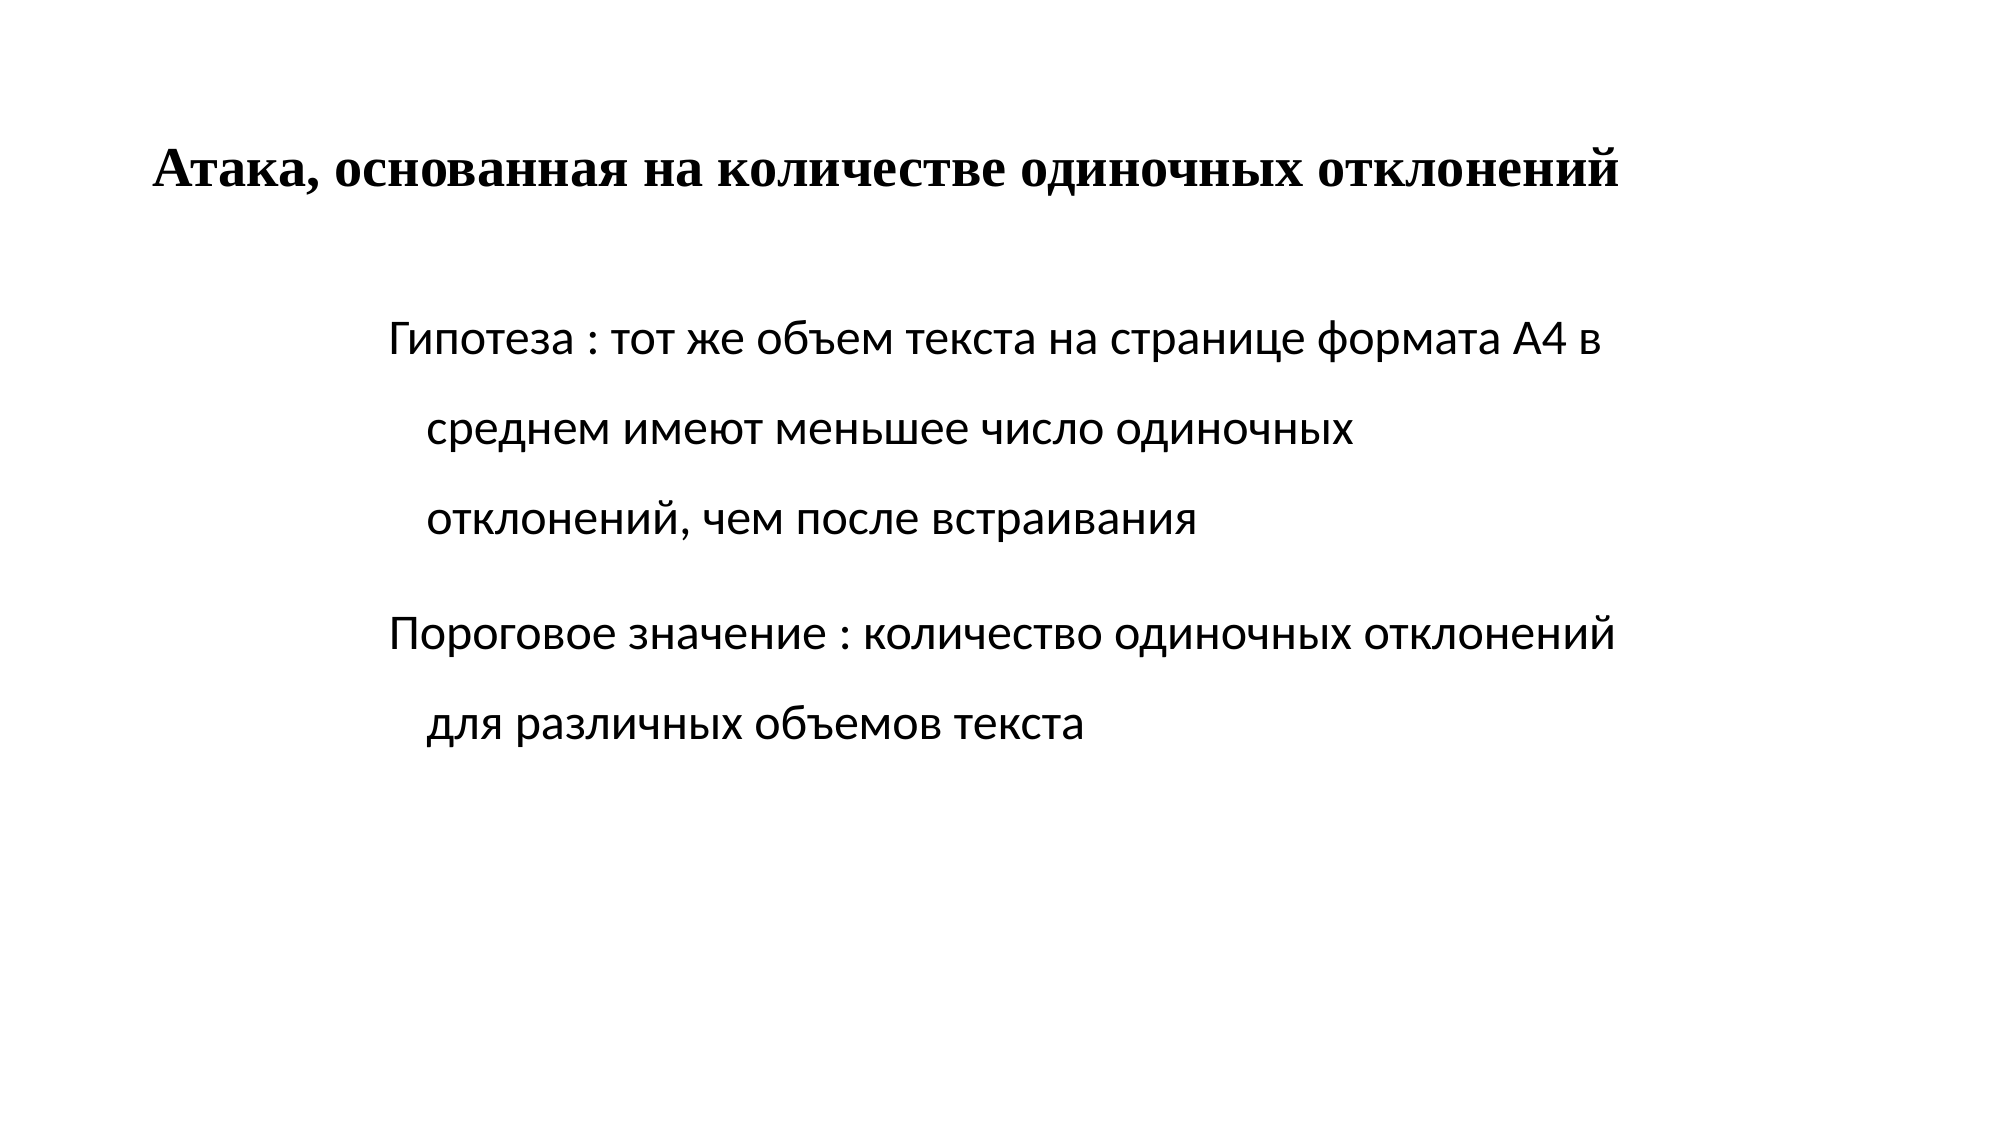

# Атака, основанная на количестве одиночных отклонений
Гипотеза : тот же объем текста на странице формата А4 в среднем имеют меньшее число одиночных отклонений, чем после встраивания
Пороговое значение : количество одиночных отклонений для различных объемов текста